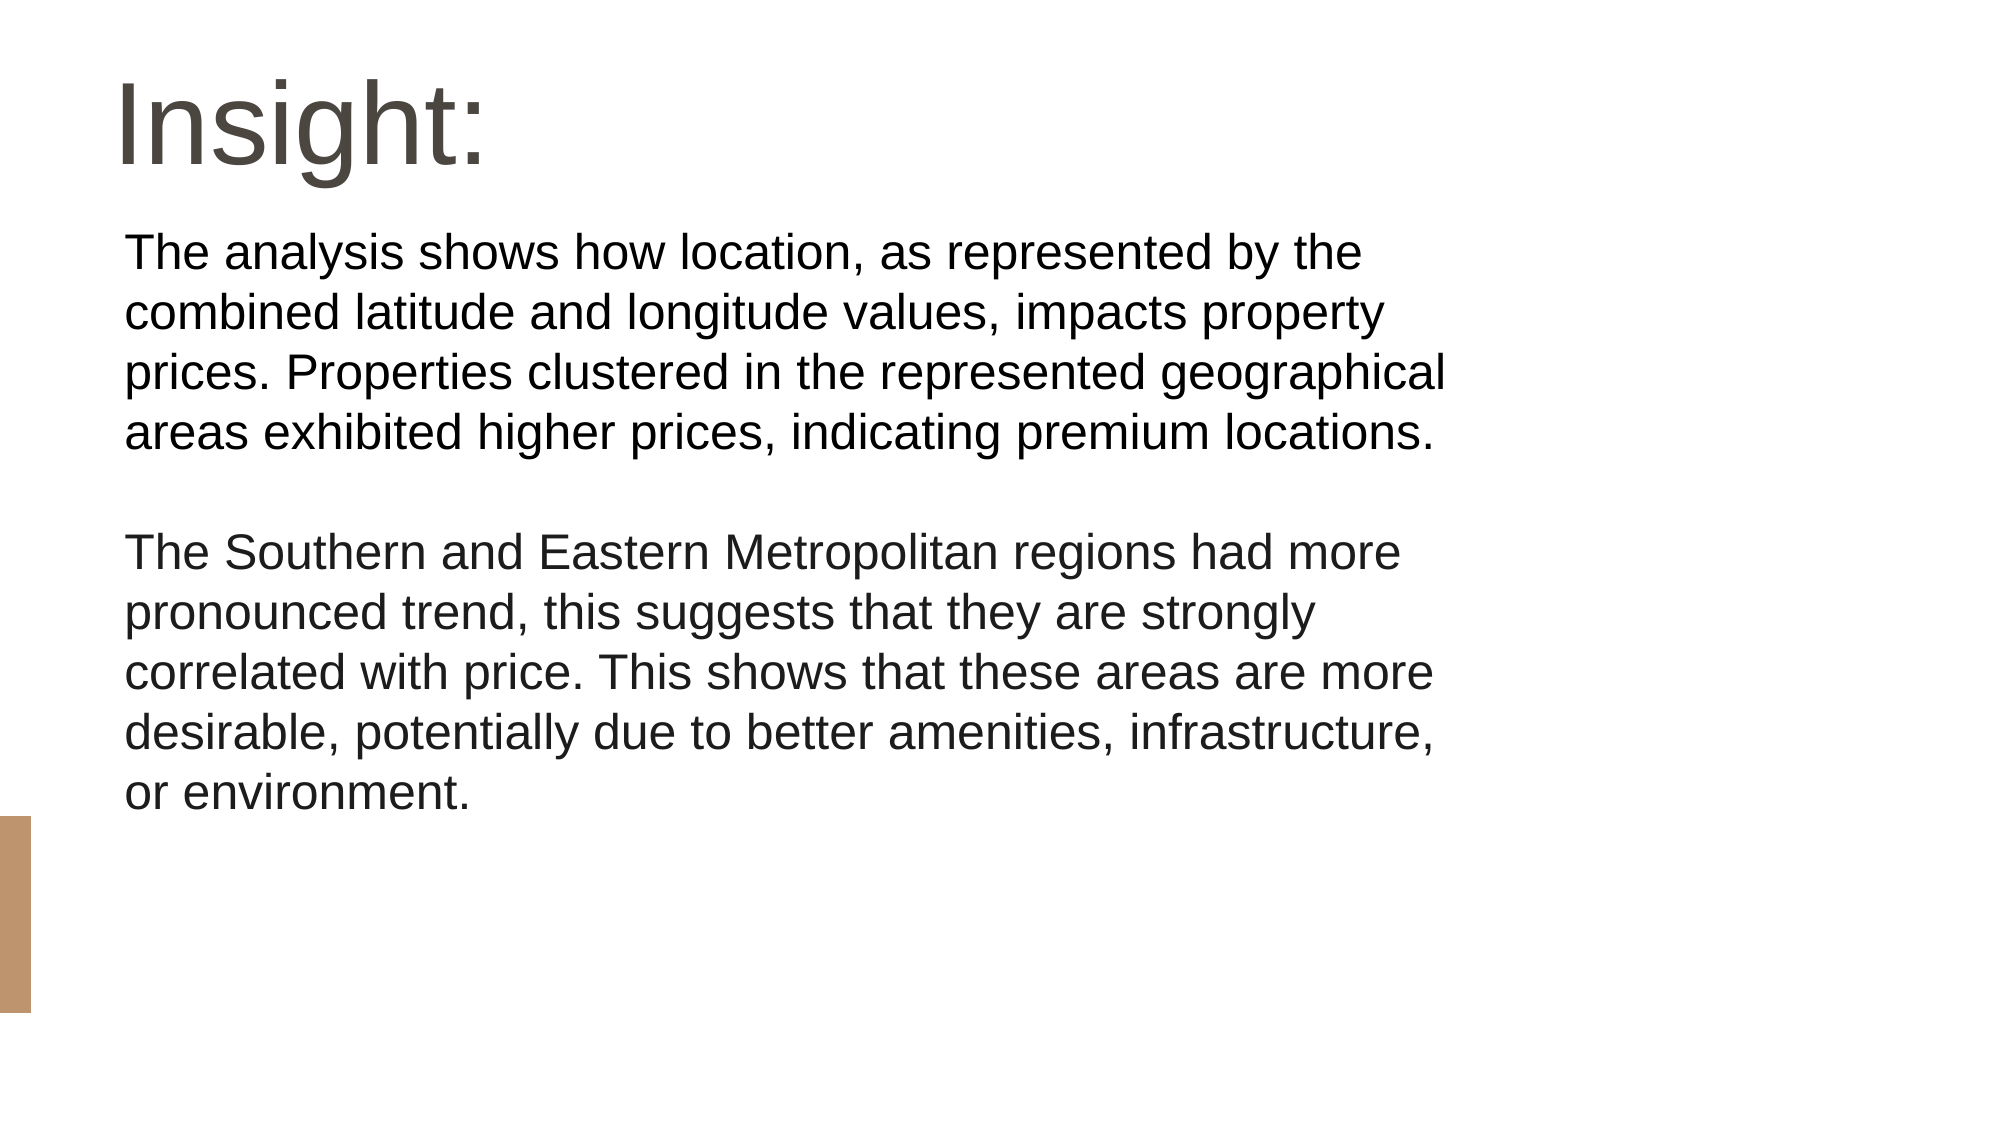

Insight:
The analysis shows how location, as represented by the combined latitude and longitude values, impacts property prices. Properties clustered in the represented geographical areas exhibited higher prices, indicating premium locations.

The Southern and Eastern Metropolitan regions had more pronounced trend, this suggests that they are strongly correlated with price. This shows that these areas are more desirable, potentially due to better amenities, infrastructure, or environment.